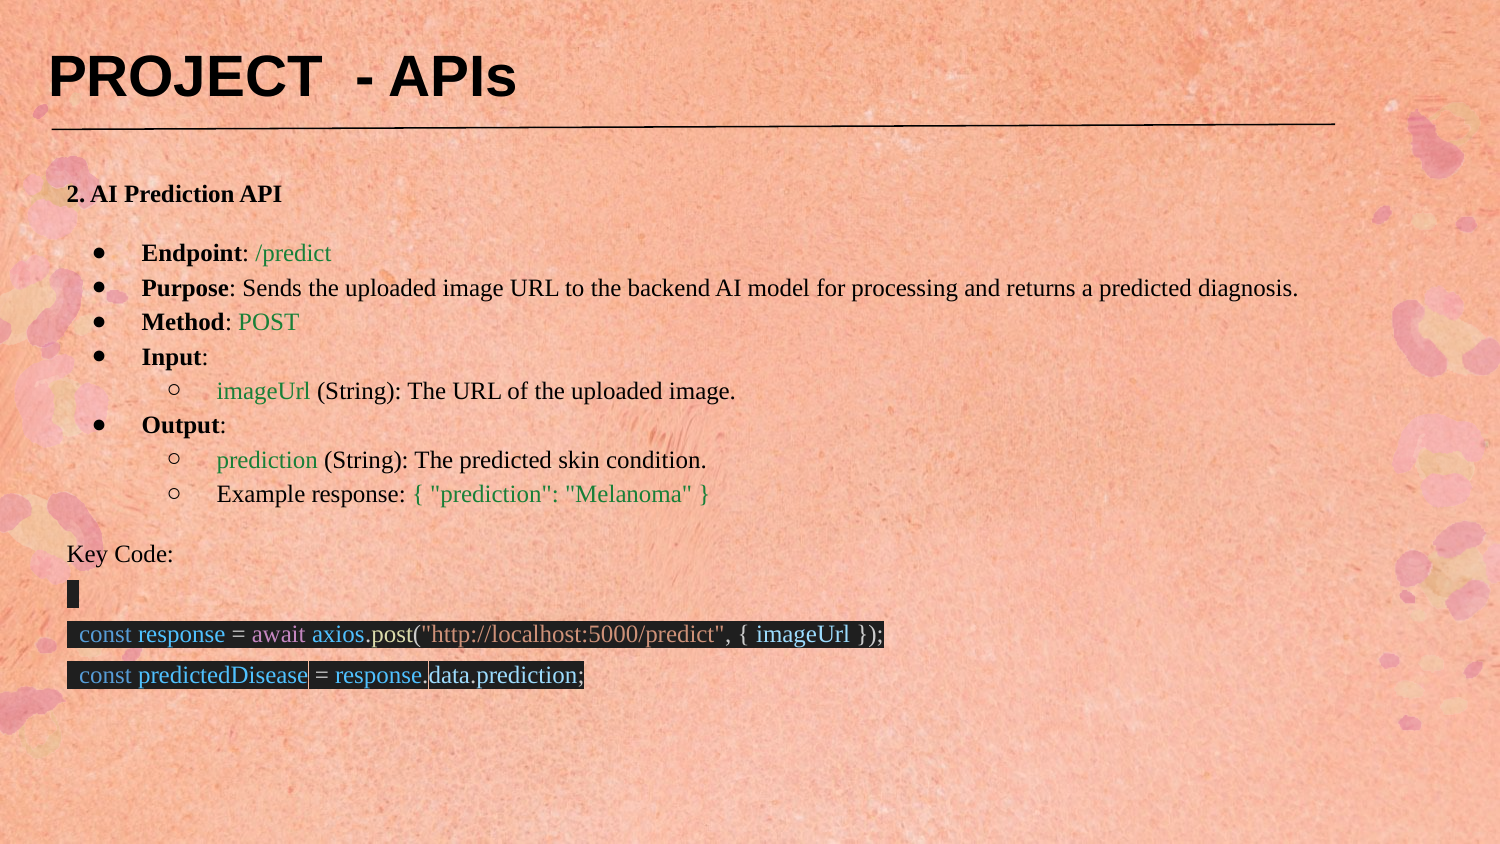

PROJECT  - APIs
2. AI Prediction API
Endpoint: /predict
Purpose: Sends the uploaded image URL to the backend AI model for processing and returns a predicted diagnosis.
Method: POST
Input:
imageUrl (String): The URL of the uploaded image.
Output:
prediction (String): The predicted skin condition.
Example response: { "prediction": "Melanoma" }
Key Code:

  const response = await axios.post("http://localhost:5000/predict", { imageUrl });
  const predictedDisease = response.data.prediction;